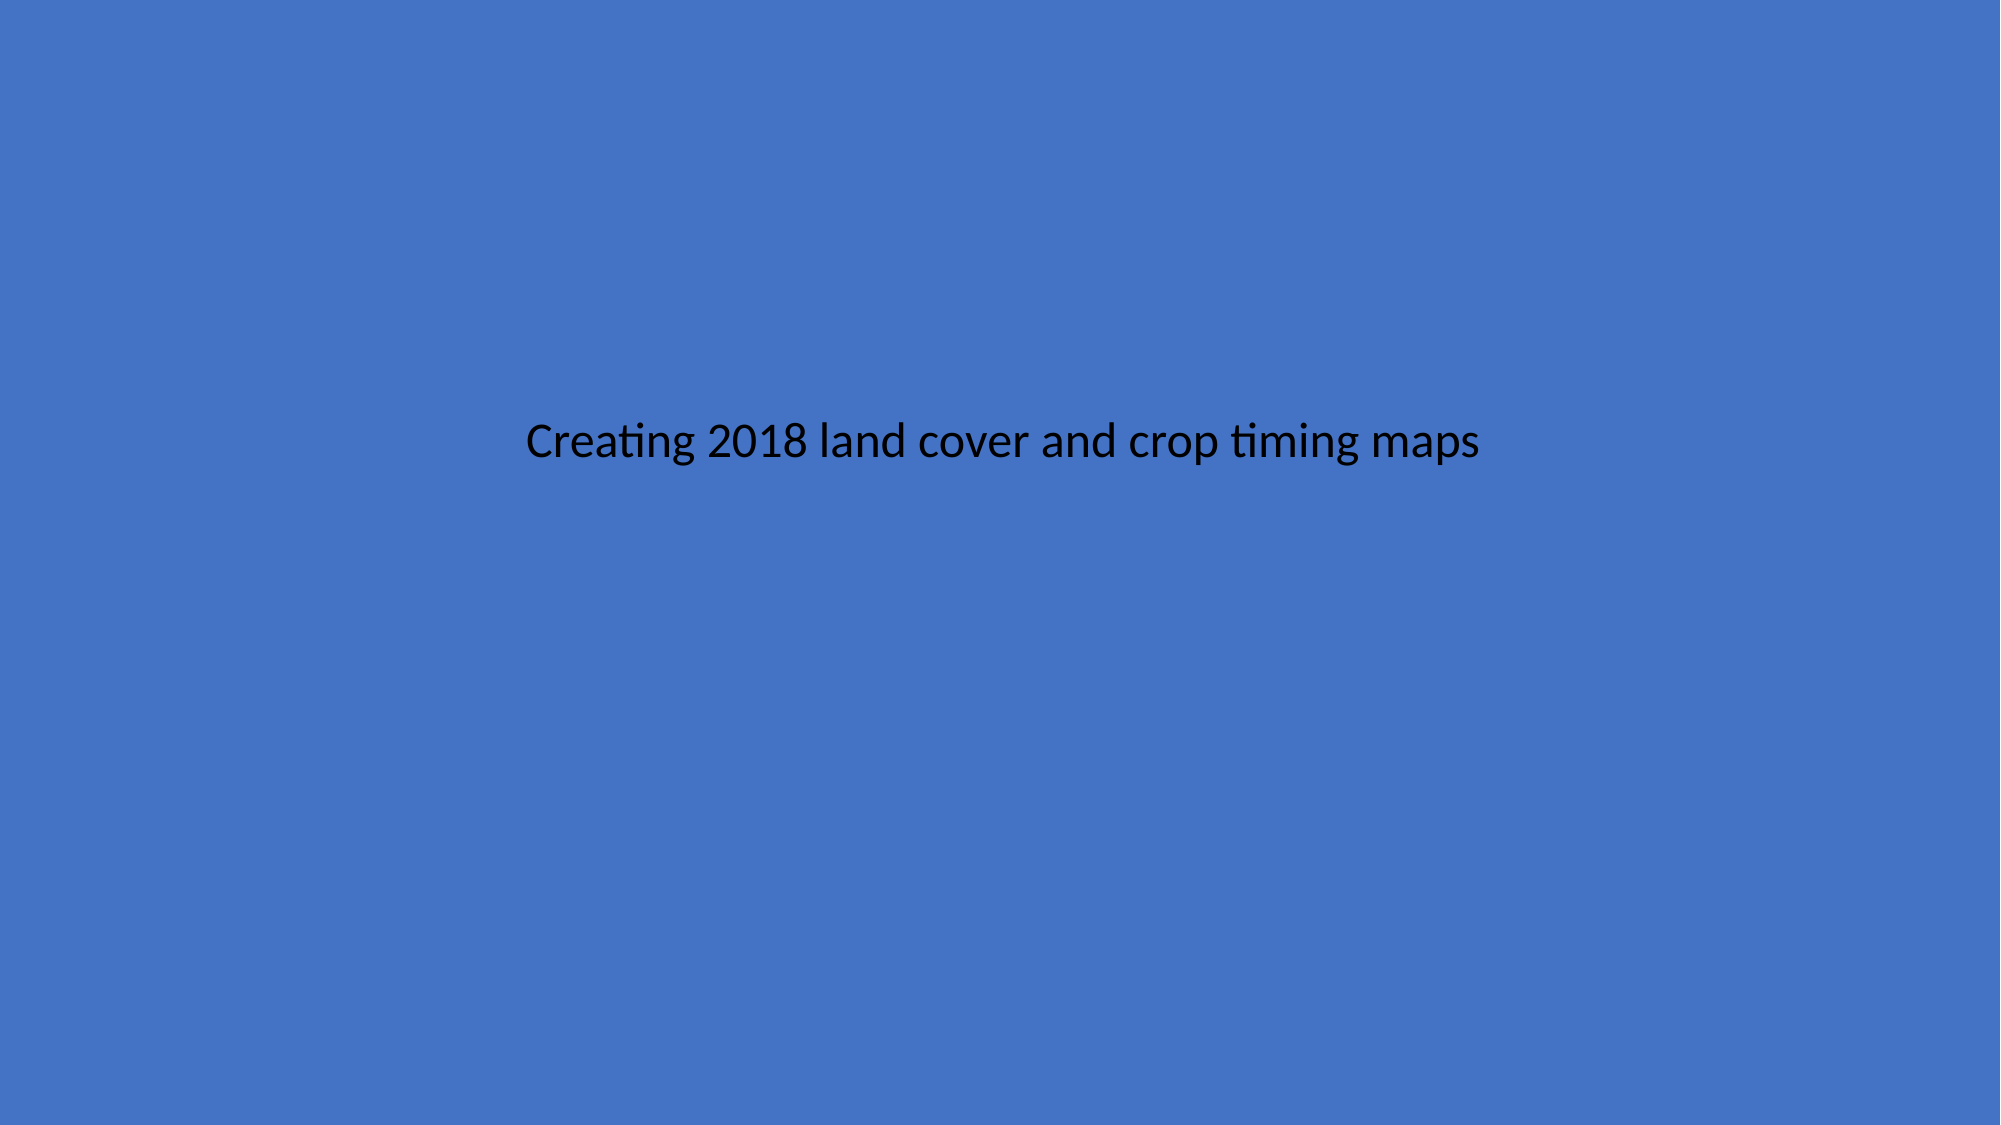

Creating 2018 land cover and crop timing maps